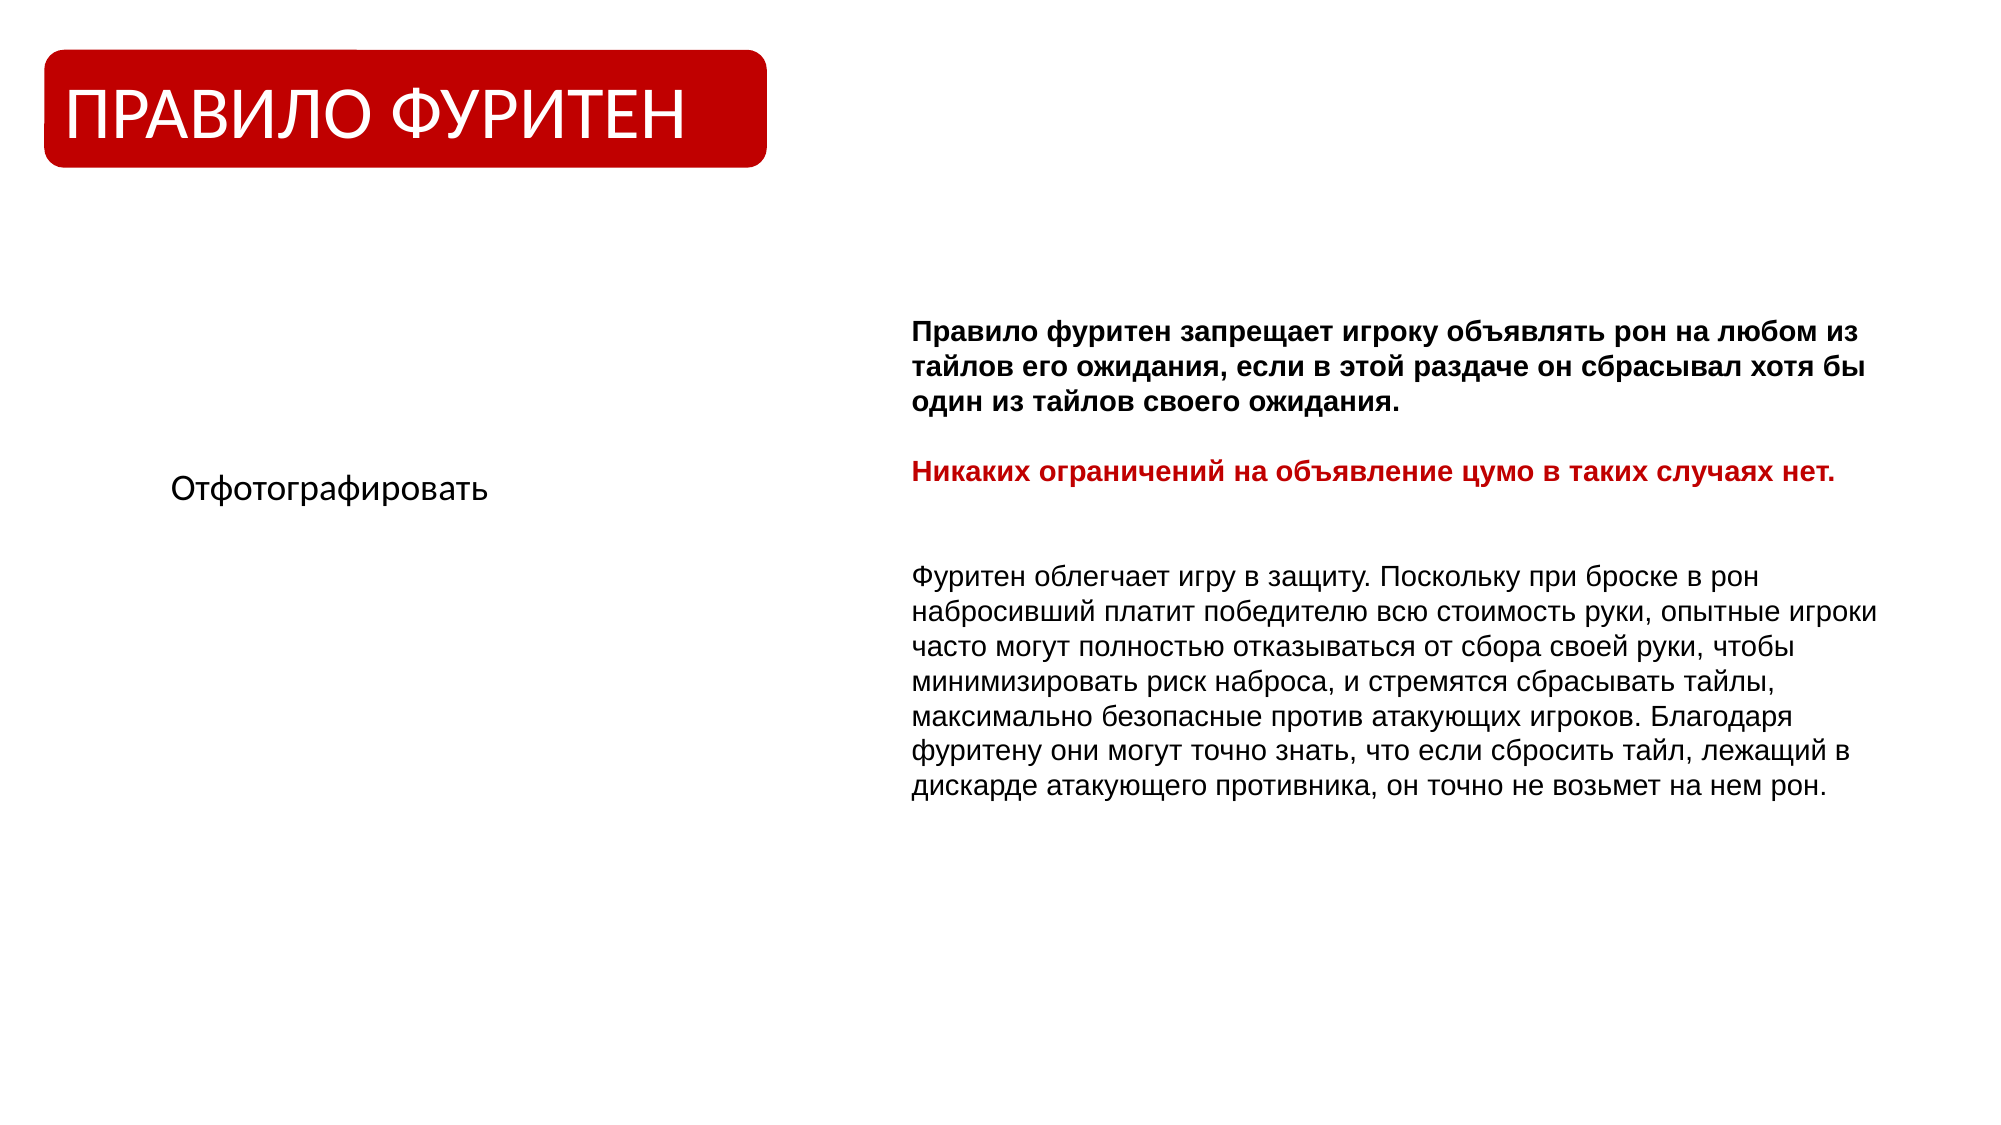

ПРАВИЛО ФУРИТЕН
Правило фуритен запрещает игроку объявлять рон на любом из тайлов его ожидания, если в этой раздаче он сбрасывал хотя бы один из тайлов своего ожидания.

Никаких ограничений на объявление цумо в таких случаях нет.

Фуритен облегчает игру в защиту. Поскольку при броске в рон набросивший платит победителю всю стоимость руки, опытные игроки часто могут полностью отказываться от сбора своей руки, чтобы минимизировать риск наброса, и стремятся сбрасывать тайлы, максимально безопасные против атакующих игроков. Благодаря фуритену они могут точно знать, что если сбросить тайл, лежащий в дискарде атакующего противника, он точно не возьмет на нем рон.
Отфотографировать